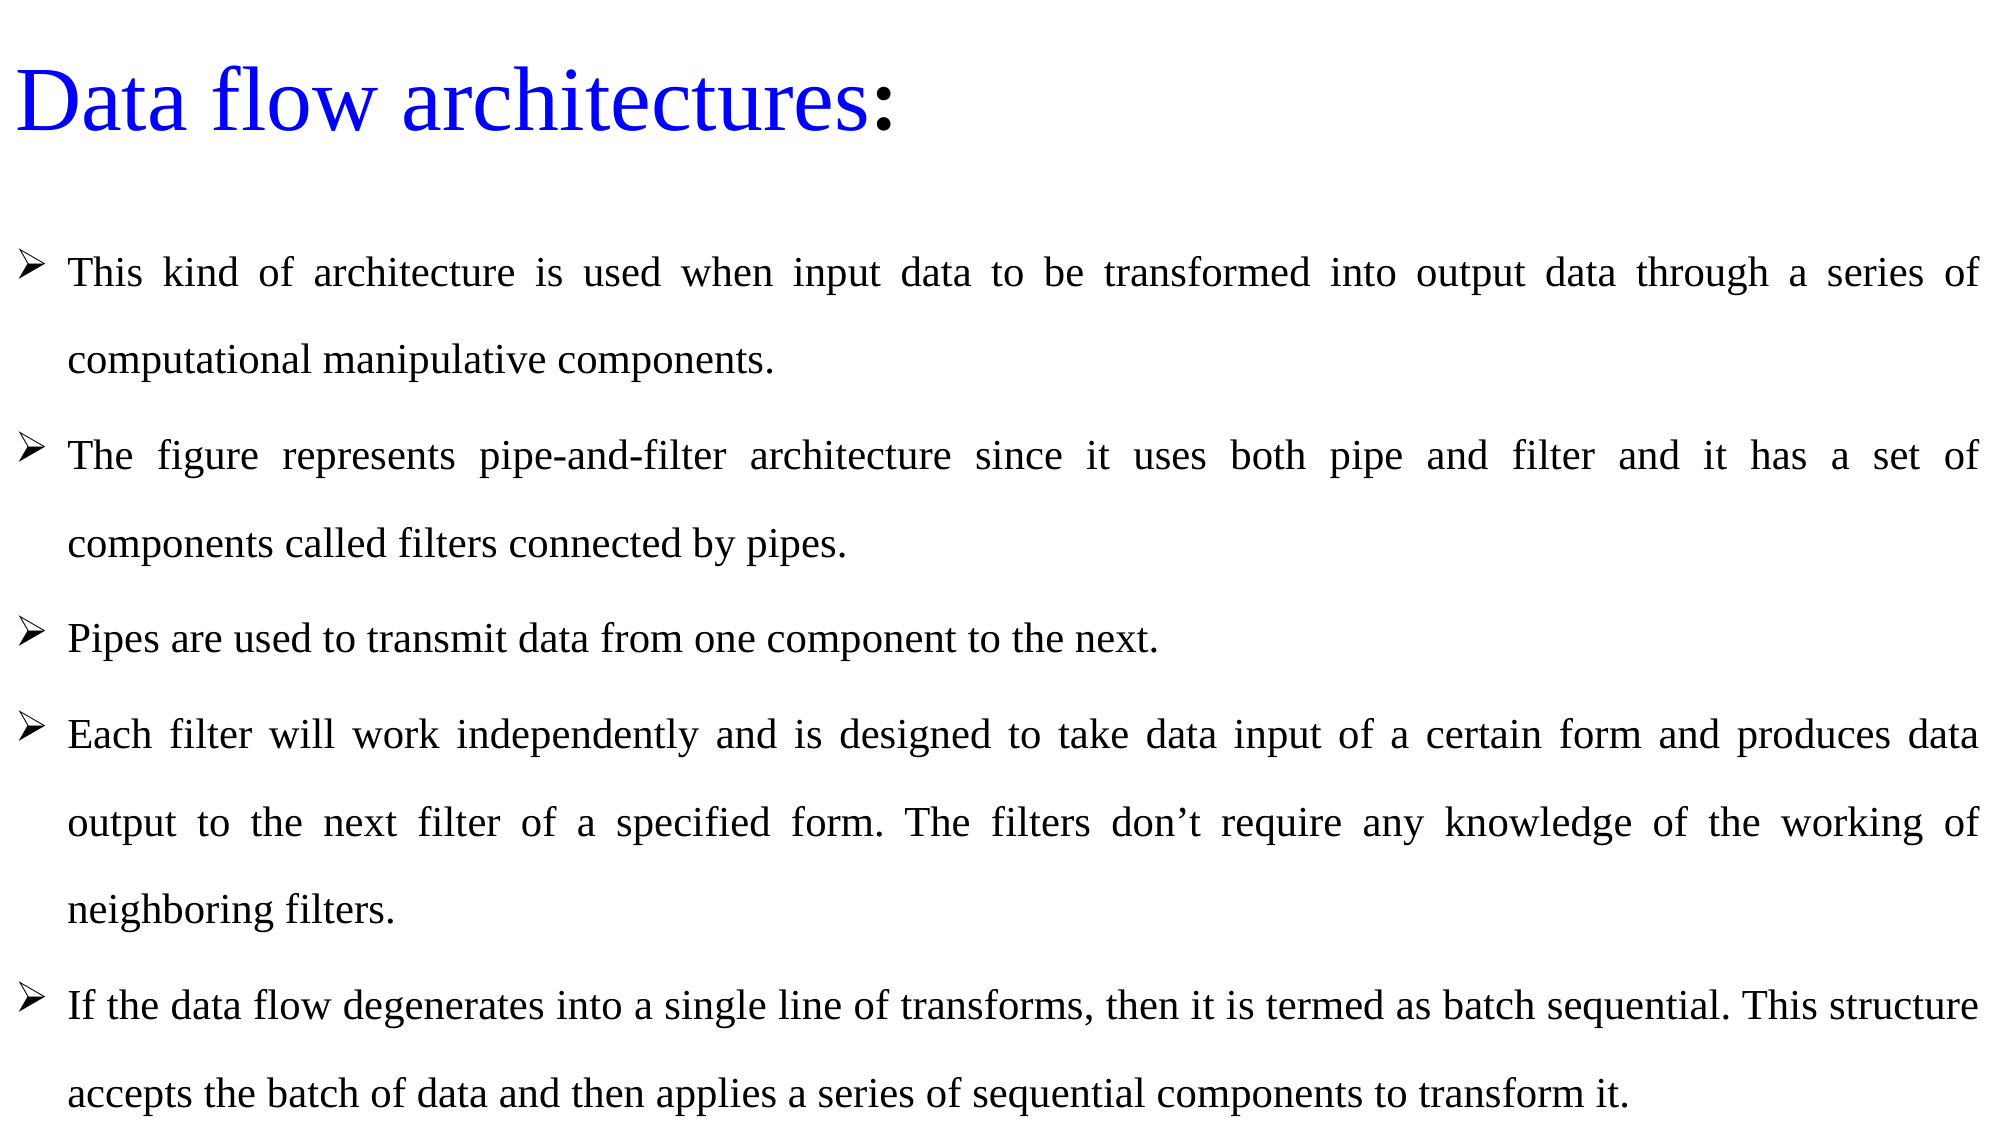

# Data flow architectures:
This kind of architecture is used when input data to be transformed into output data through a series of computational manipulative components.
The figure represents pipe-and-filter architecture since it uses both pipe and filter and it has a set of components called filters connected by pipes.
Pipes are used to transmit data from one component to the next.
Each filter will work independently and is designed to take data input of a certain form and produces data output to the next filter of a specified form. The filters don’t require any knowledge of the working of neighboring filters.
If the data flow degenerates into a single line of transforms, then it is termed as batch sequential. This structure accepts the batch of data and then applies a series of sequential components to transform it.